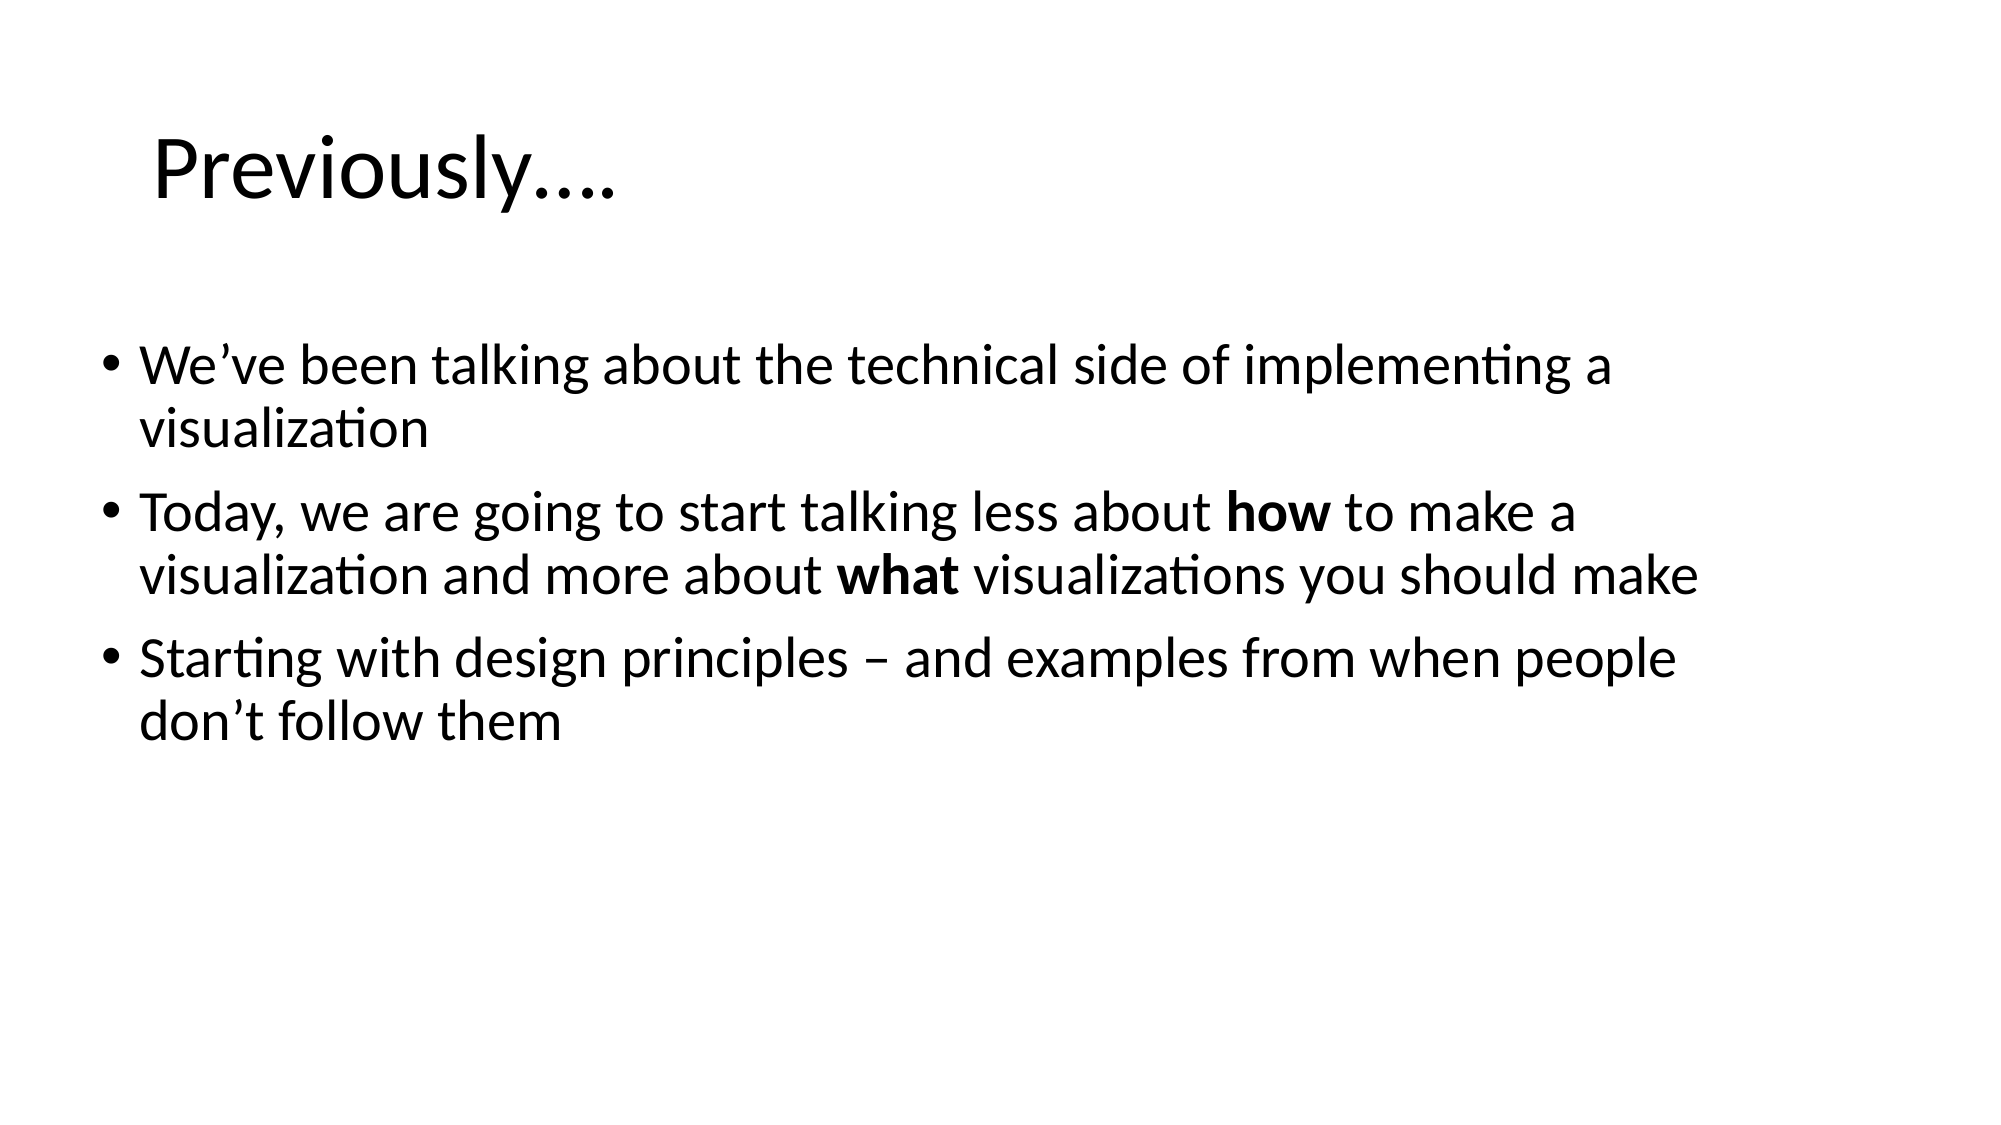

# Previously….
We’ve been talking about the technical side of implementing a visualization
Today, we are going to start talking less about how to make a visualization and more about what visualizations you should make
Starting with design principles – and examples from when people don’t follow them